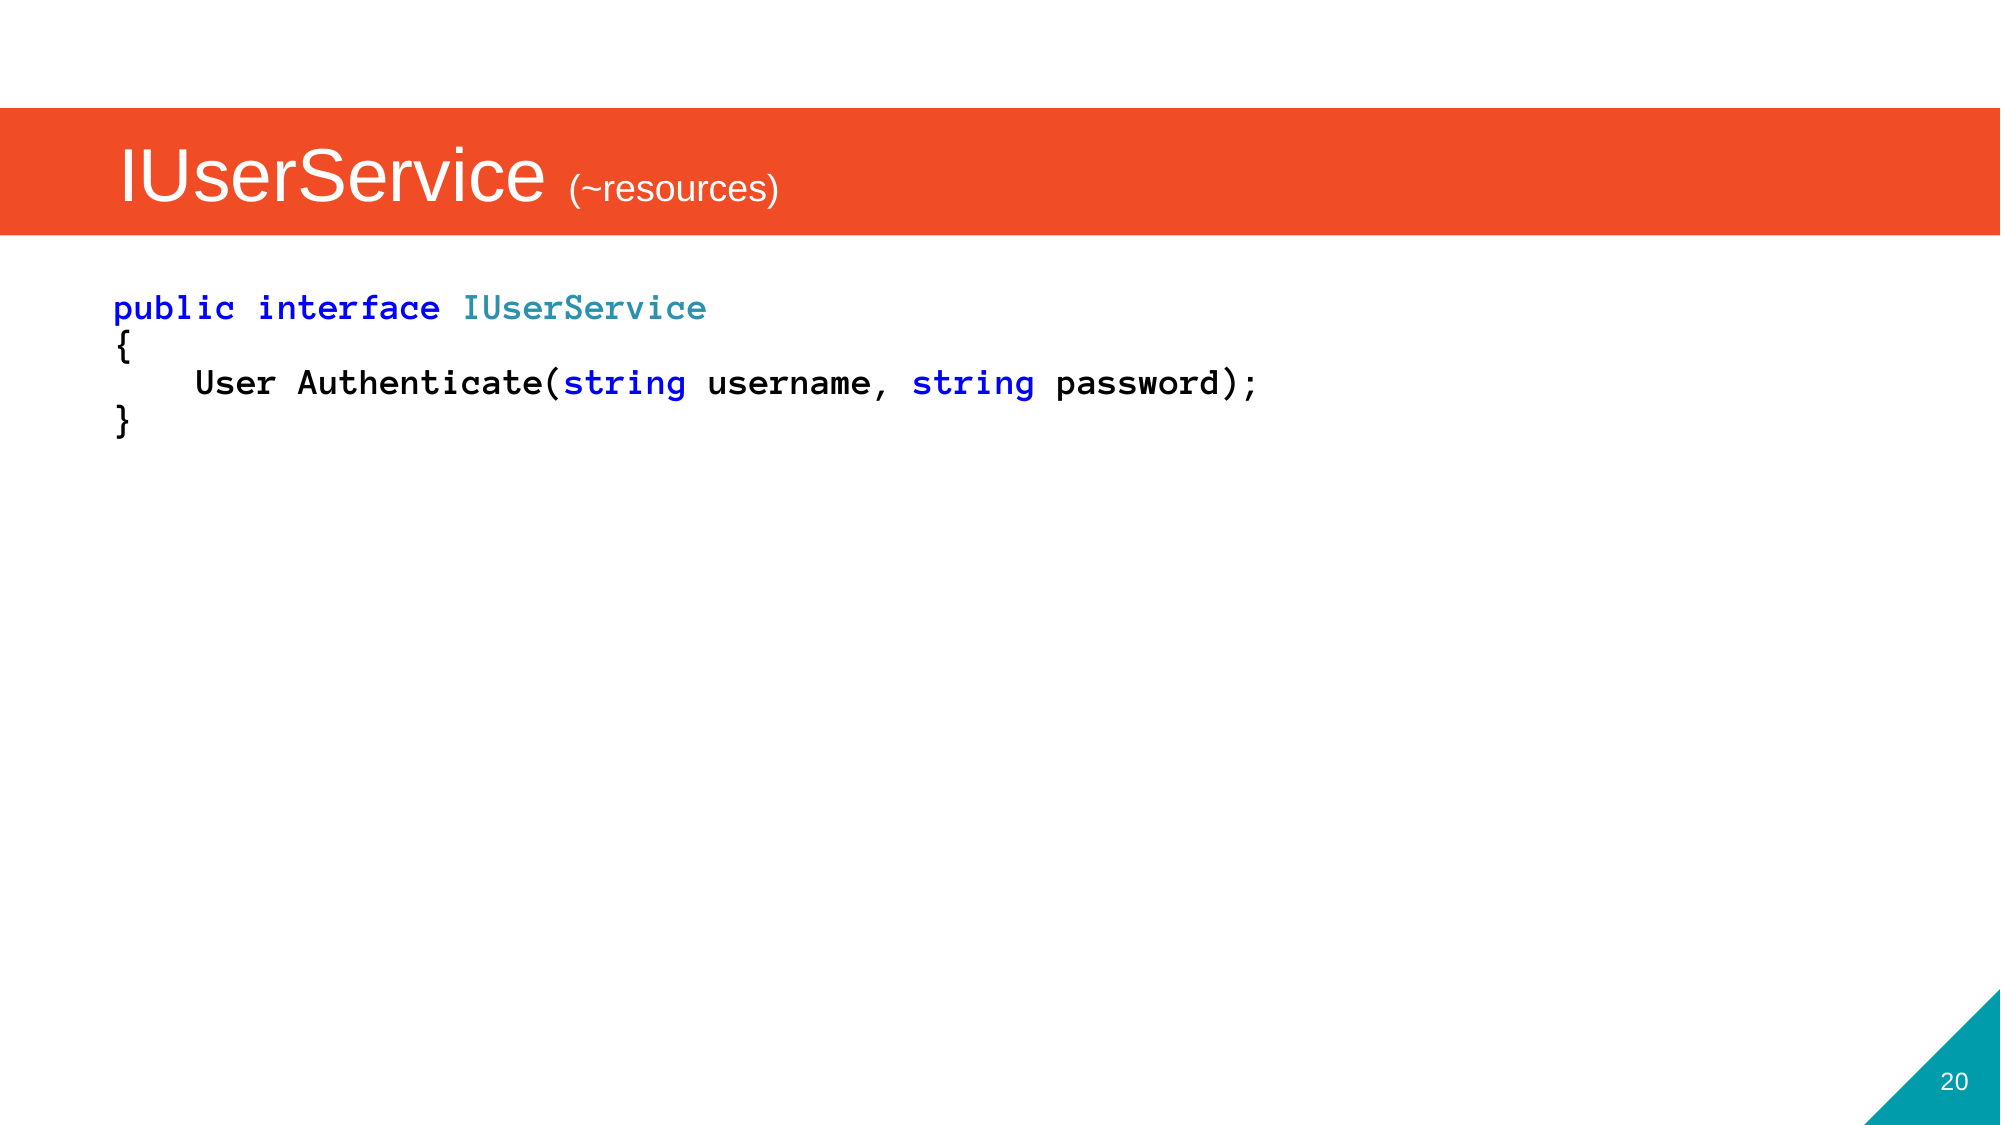

# IUserService (~resources)
| public interface IUserService { User Authenticate(string username, string password); } |
| --- |
20